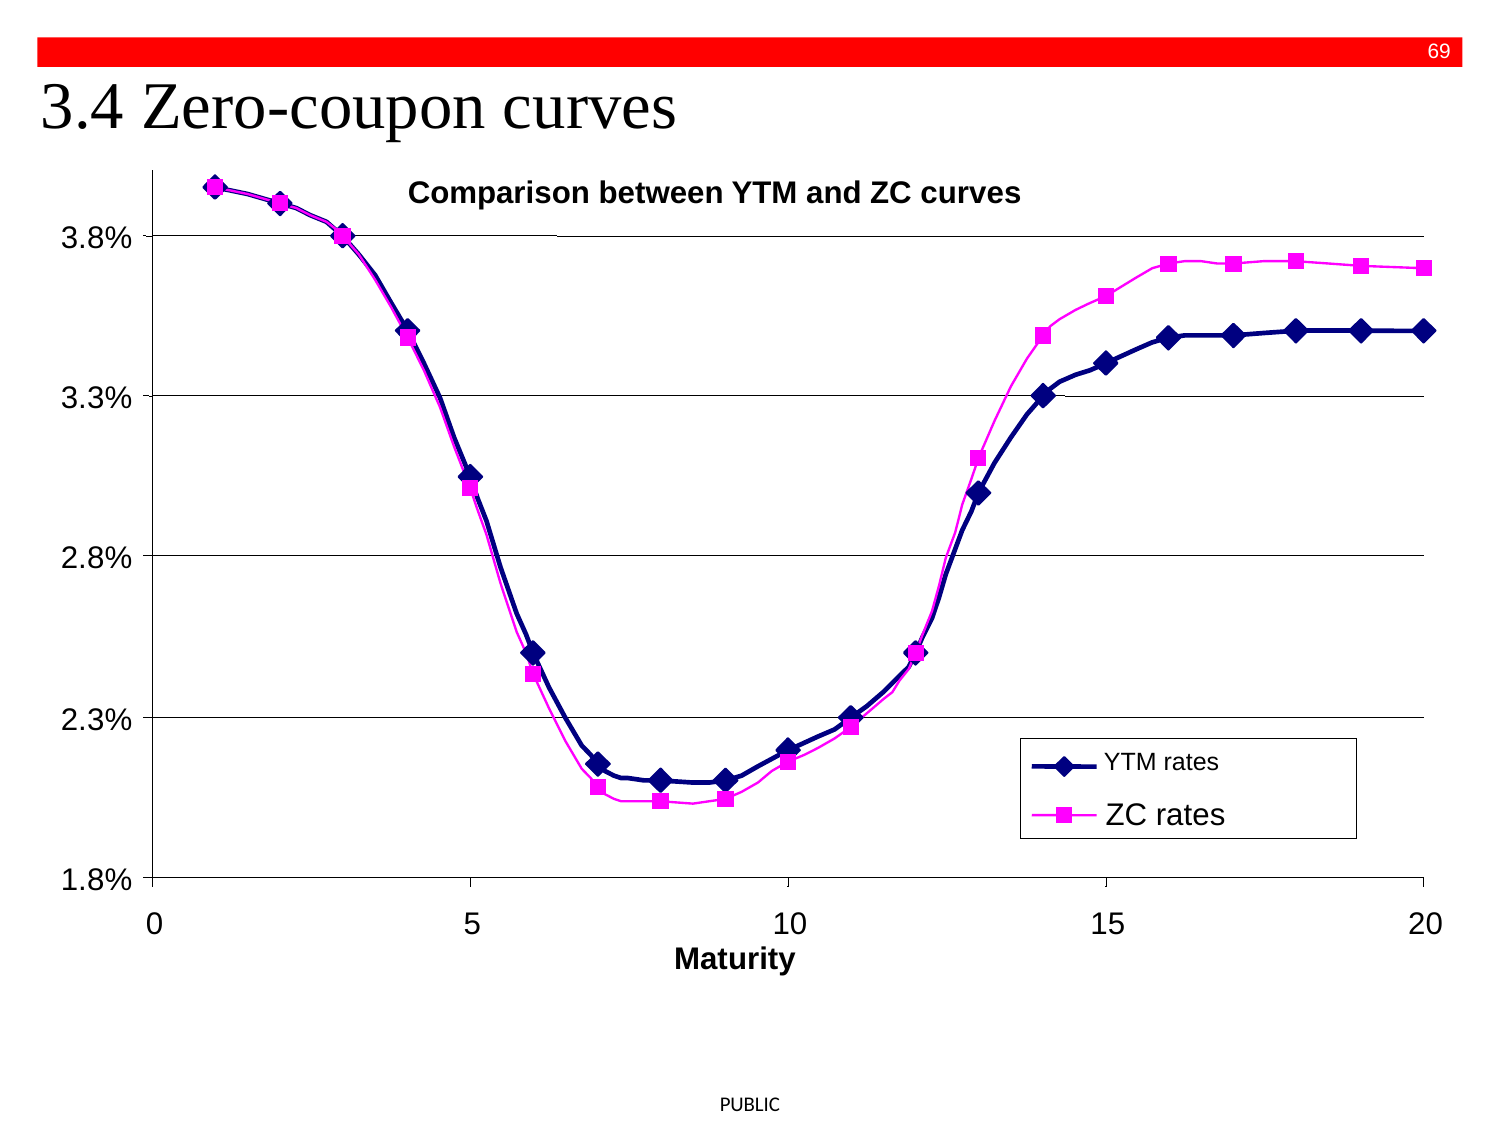

3.4 Zero-coupon curves

Comparison between YTM and ZC curves

3.8%

3.3%

2.8%

2.3%

YTM rates

ZC rates

1.8%

0
5
10
15
20
Maturity